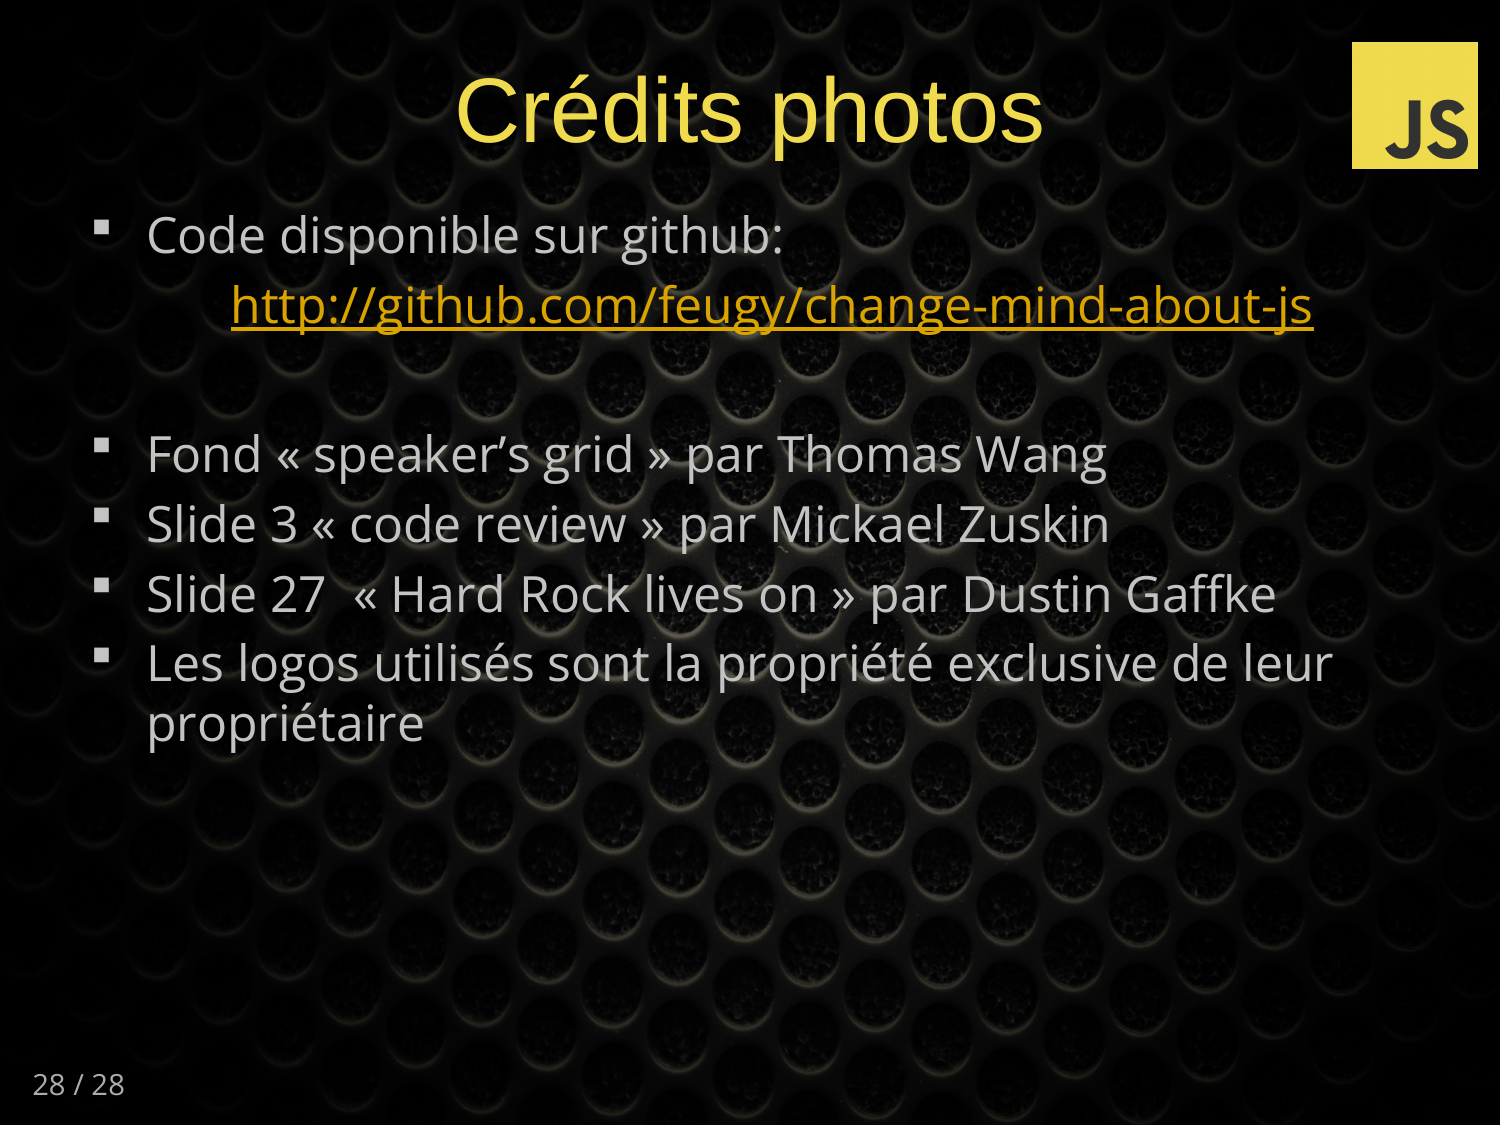

# Crédits photos
Code disponible sur github:
http://github.com/feugy/change-mind-about-js

Fond « speaker’s grid » par Thomas Wang
Slide 3 « code review » par Mickael Zuskin
Slide 27  « Hard Rock lives on » par Dustin Gaffke
Les logos utilisés sont la propriété exclusive de leur propriétaire